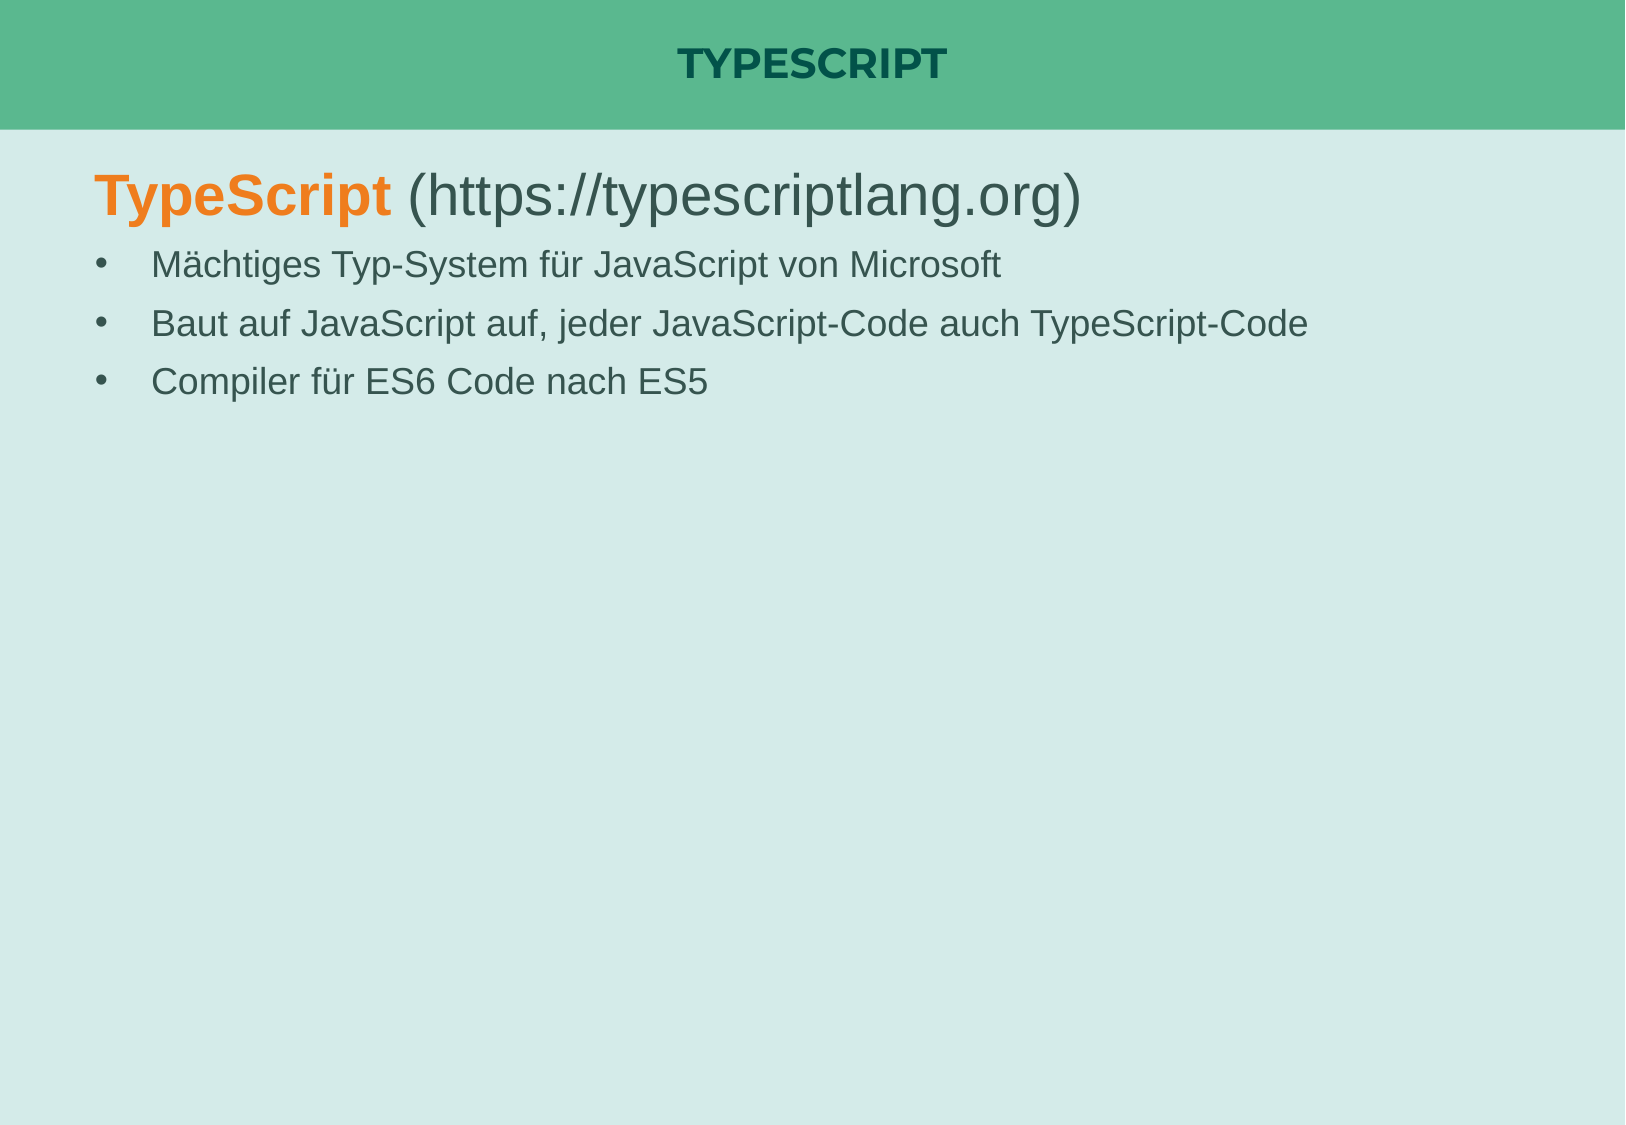

# TypeScript
TypeScript (https://typescriptlang.org)
Mächtiges Typ-System für JavaScript von Microsoft
Baut auf JavaScript auf, jeder JavaScript-Code auch TypeScript-Code
Compiler für ES6 Code nach ES5